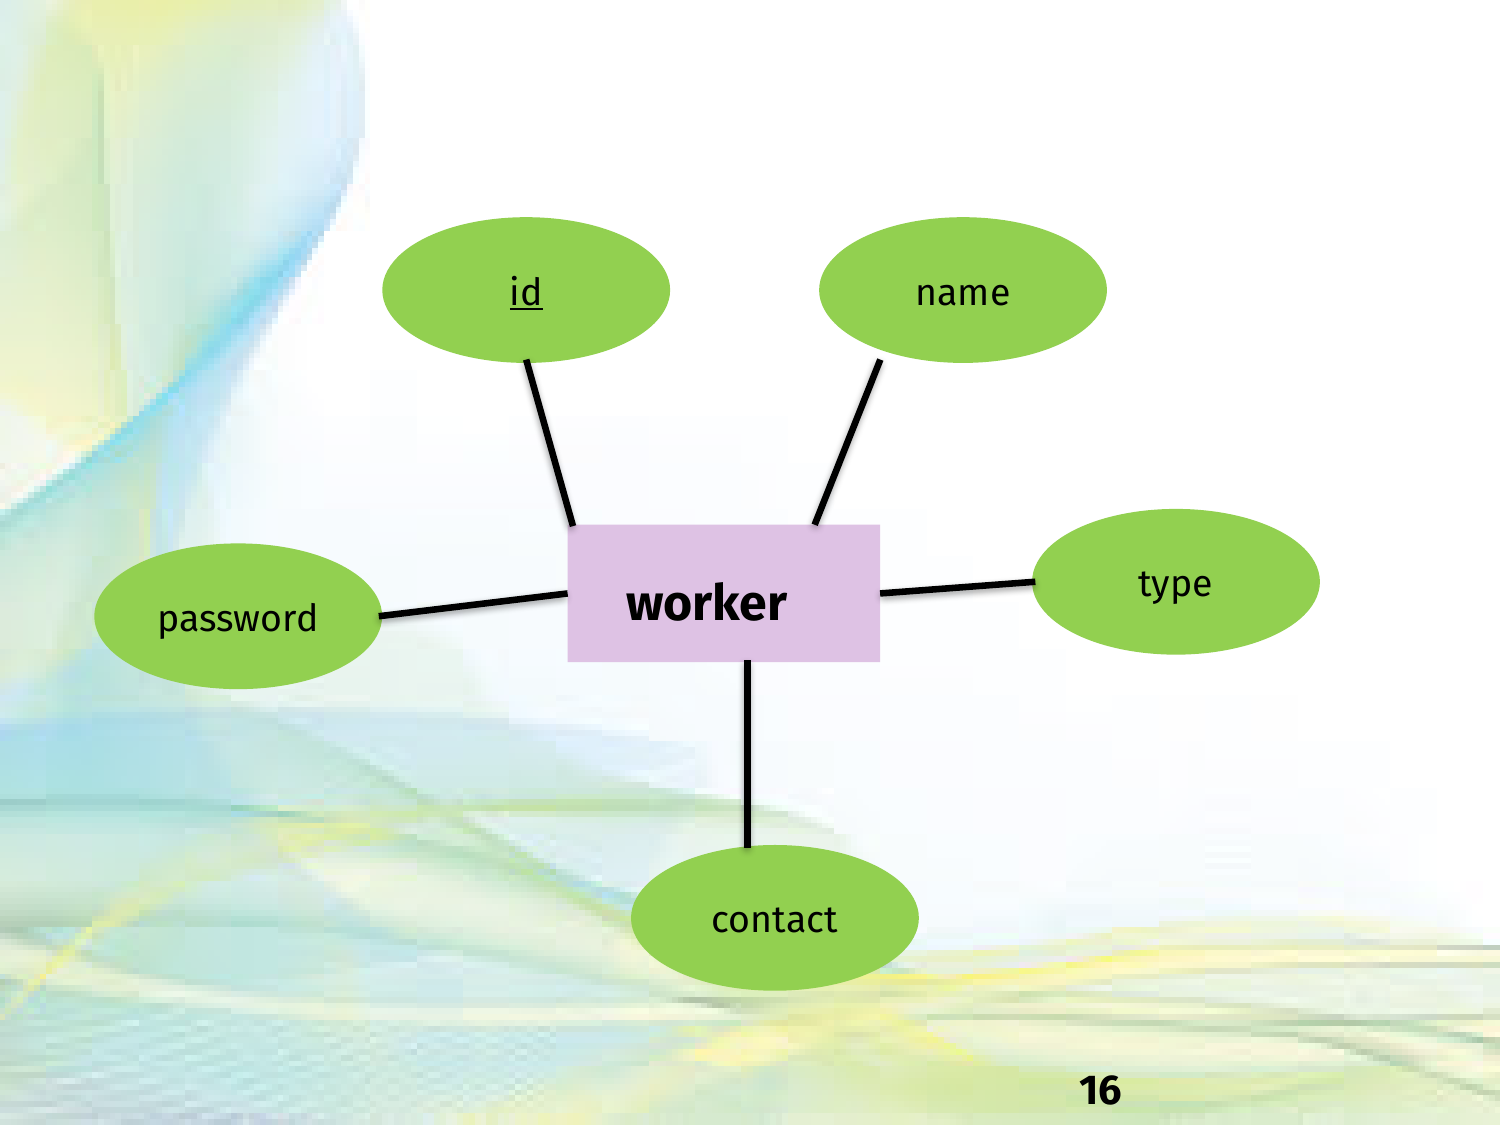

id
name
type

worker
password
contact
16